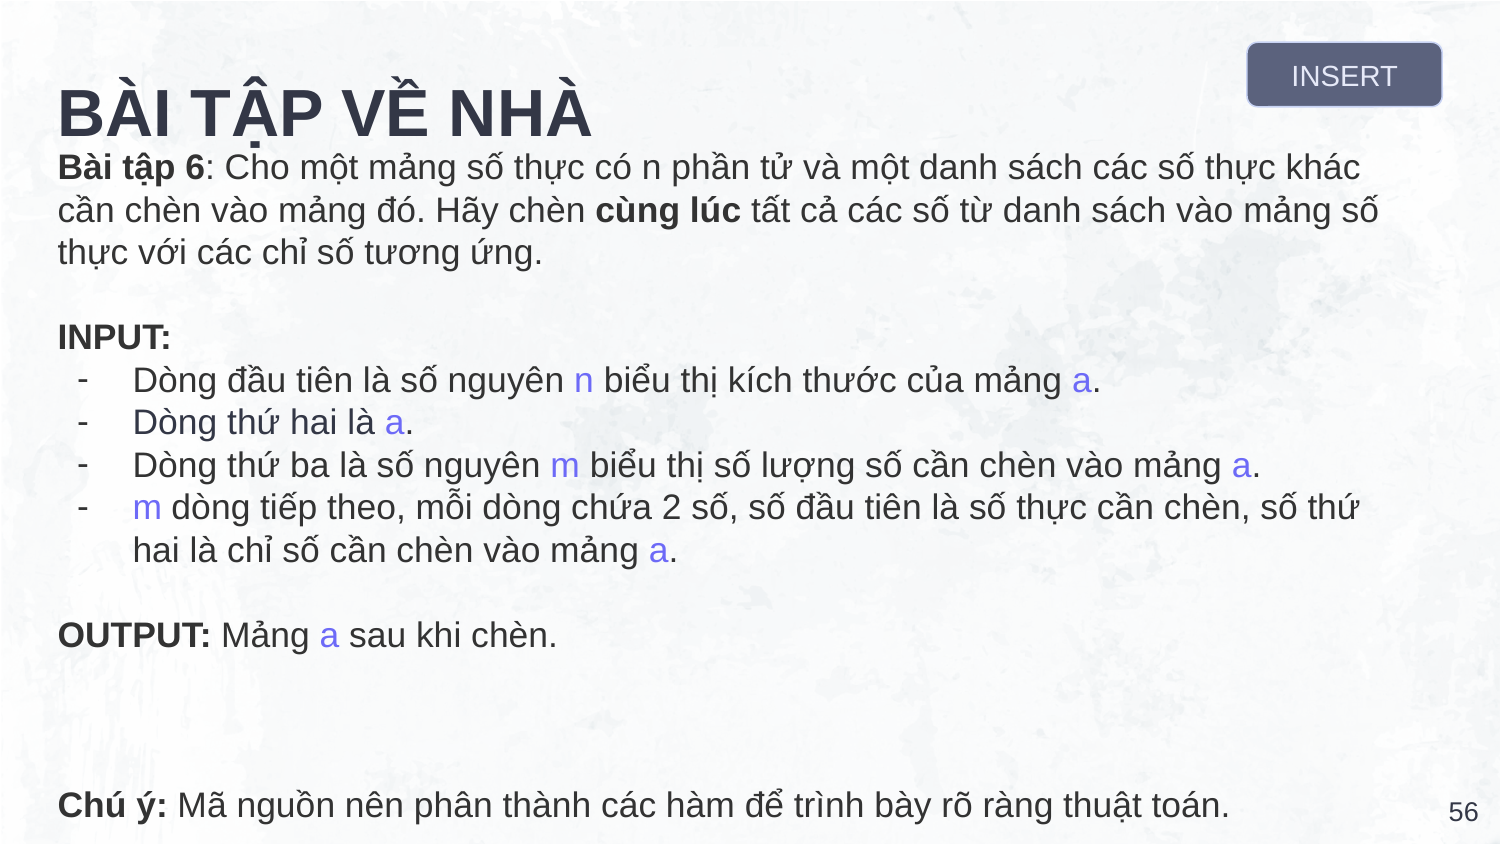

INSERT
# BÀI TẬP VỀ NHÀ
Bài tập 6: Cho một mảng số thực có n phần tử và một danh sách các số thực khác cần chèn vào mảng đó. Hãy chèn cùng lúc tất cả các số từ danh sách vào mảng số thực với các chỉ số tương ứng.

INPUT:
Dòng đầu tiên là số nguyên n biểu thị kích thước của mảng a.
Dòng thứ hai là a.
Dòng thứ ba là số nguyên m biểu thị số lượng số cần chèn vào mảng a.
m dòng tiếp theo, mỗi dòng chứa 2 số, số đầu tiên là số thực cần chèn, số thứ hai là chỉ số cần chèn vào mảng a.

OUTPUT: Mảng a sau khi chèn.

Chú ý: Mã nguồn nên phân thành các hàm để trình bày rõ ràng thuật toán.
56